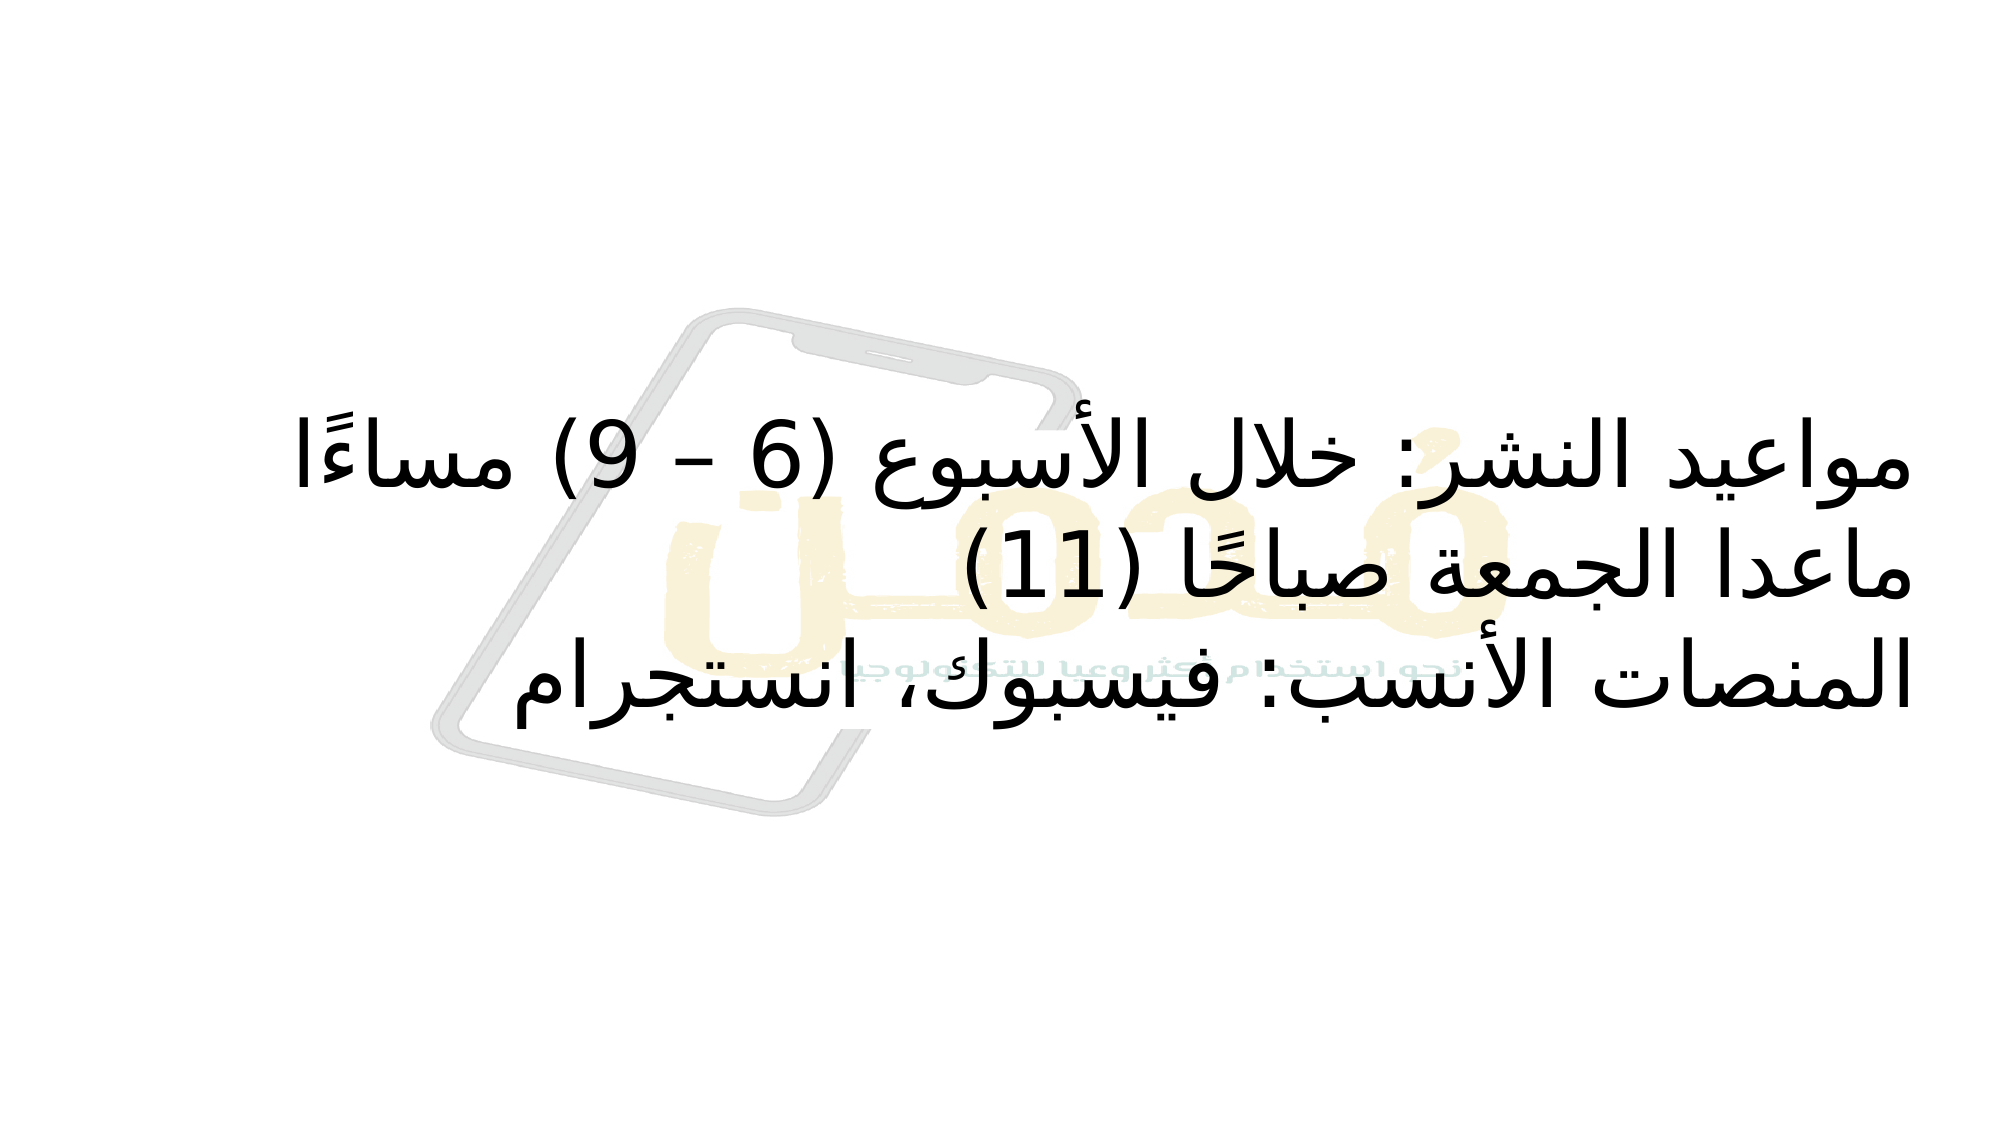

مواعيد النشر: خلال الأسبوع (6 – 9) مساءًا ماعدا الجمعة صباحًا (11)
المنصات الأنسب: فيسبوك، انستجرام